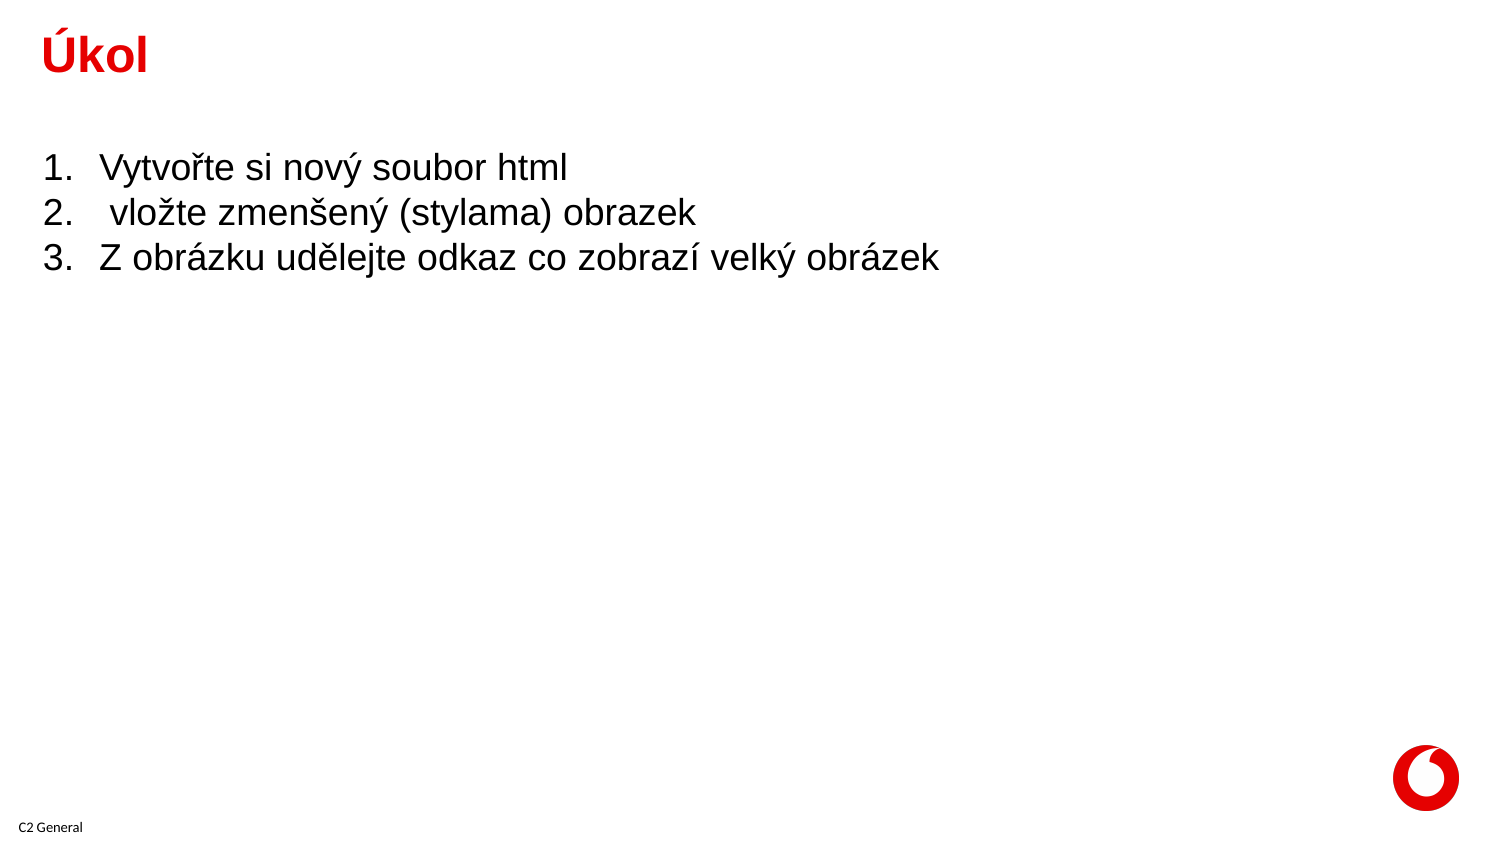

# Úkol
Vytvořte si nový soubor html
 vložte zmenšený (stylama) obrazek
Z obrázku udělejte odkaz co zobrazí velký obrázek